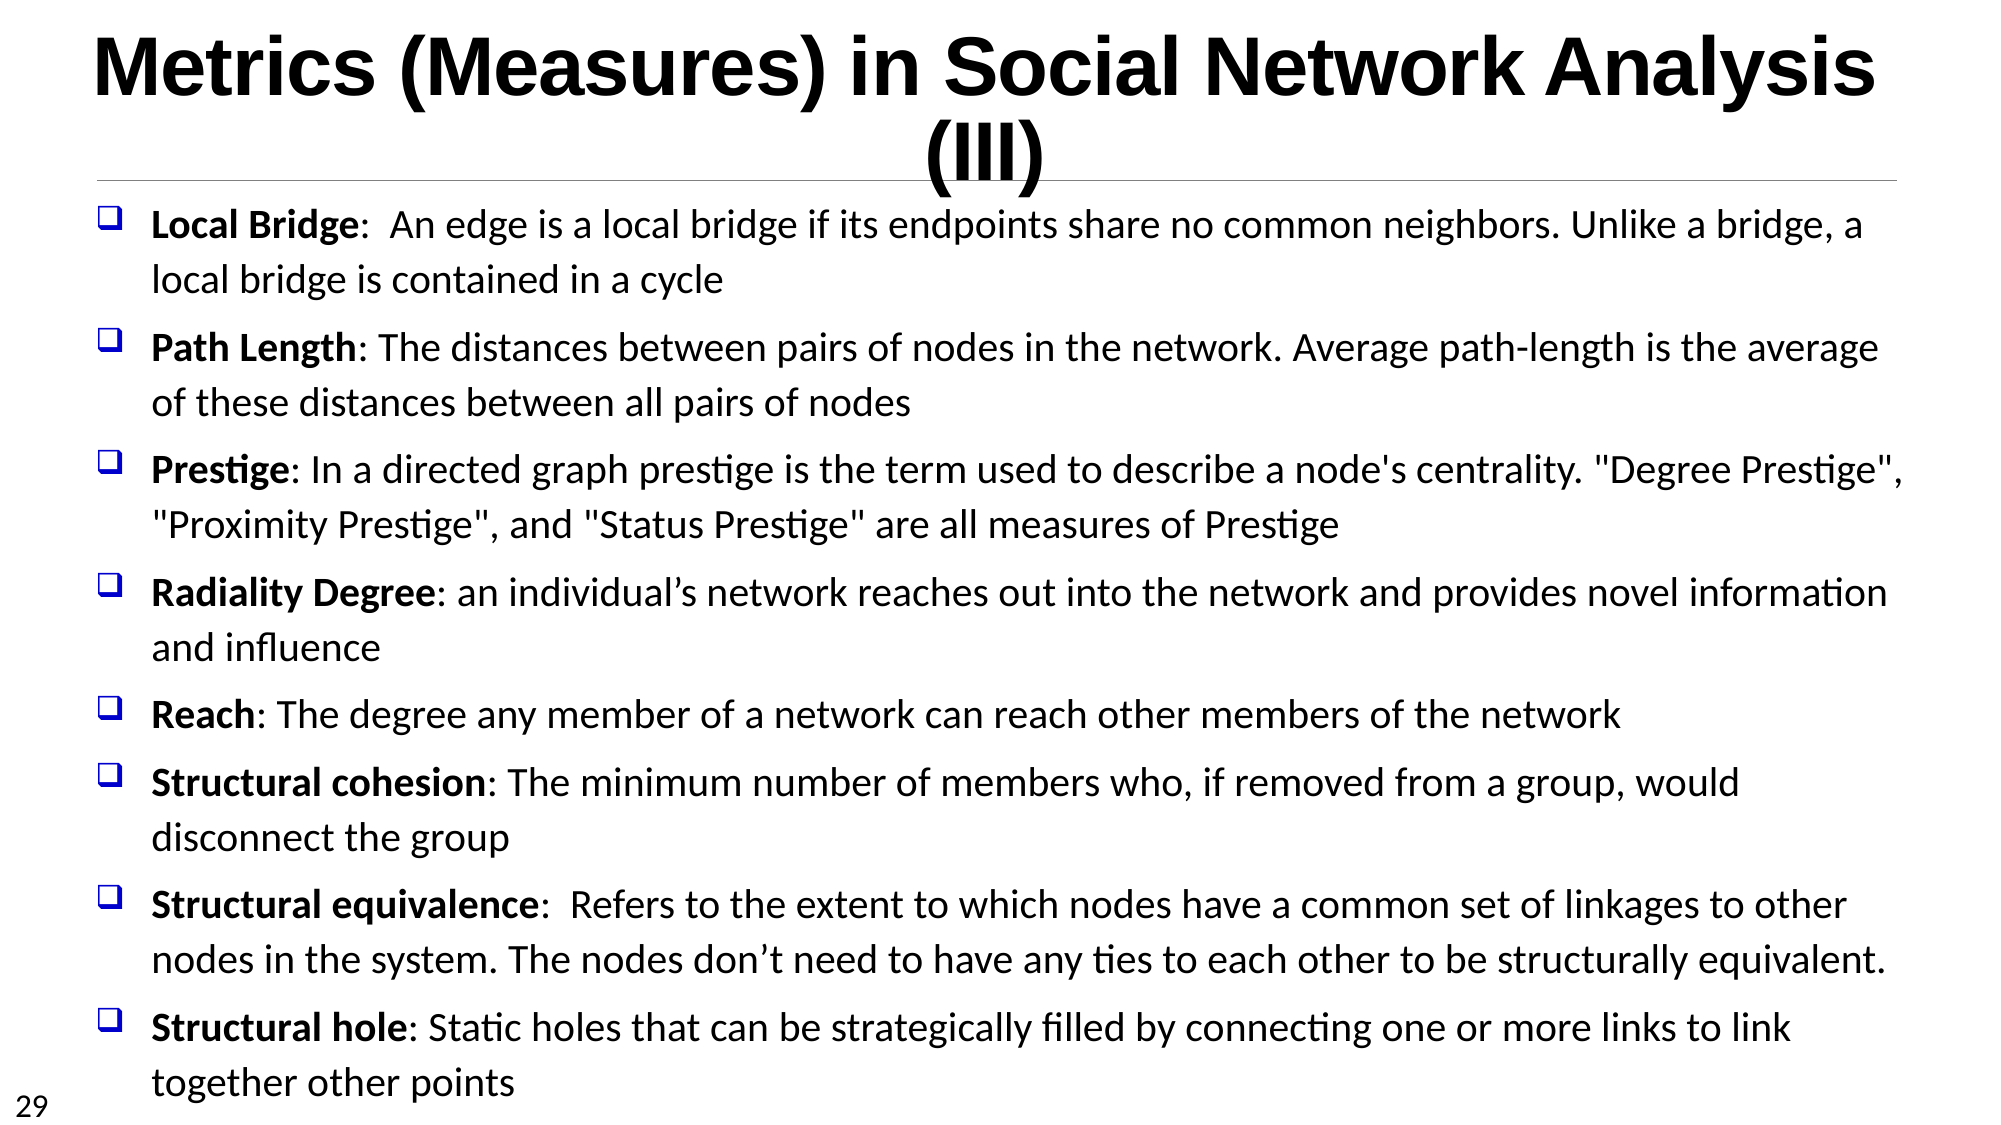

# Metrics (Measures) in Social Network Analysis (III)
Local Bridge:  An edge is a local bridge if its endpoints share no common neighbors. Unlike a bridge, a local bridge is contained in a cycle
Path Length: The distances between pairs of nodes in the network. Average path-length is the average of these distances between all pairs of nodes
Prestige: In a directed graph prestige is the term used to describe a node's centrality. "Degree Prestige", "Proximity Prestige", and "Status Prestige" are all measures of Prestige
Radiality Degree: an individual’s network reaches out into the network and provides novel information and influence
Reach: The degree any member of a network can reach other members of the network
Structural cohesion: The minimum number of members who, if removed from a group, would disconnect the group
Structural equivalence:  Refers to the extent to which nodes have a common set of linkages to other nodes in the system. The nodes don’t need to have any ties to each other to be structurally equivalent.
Structural hole: Static holes that can be strategically filled by connecting one or more links to link together other points